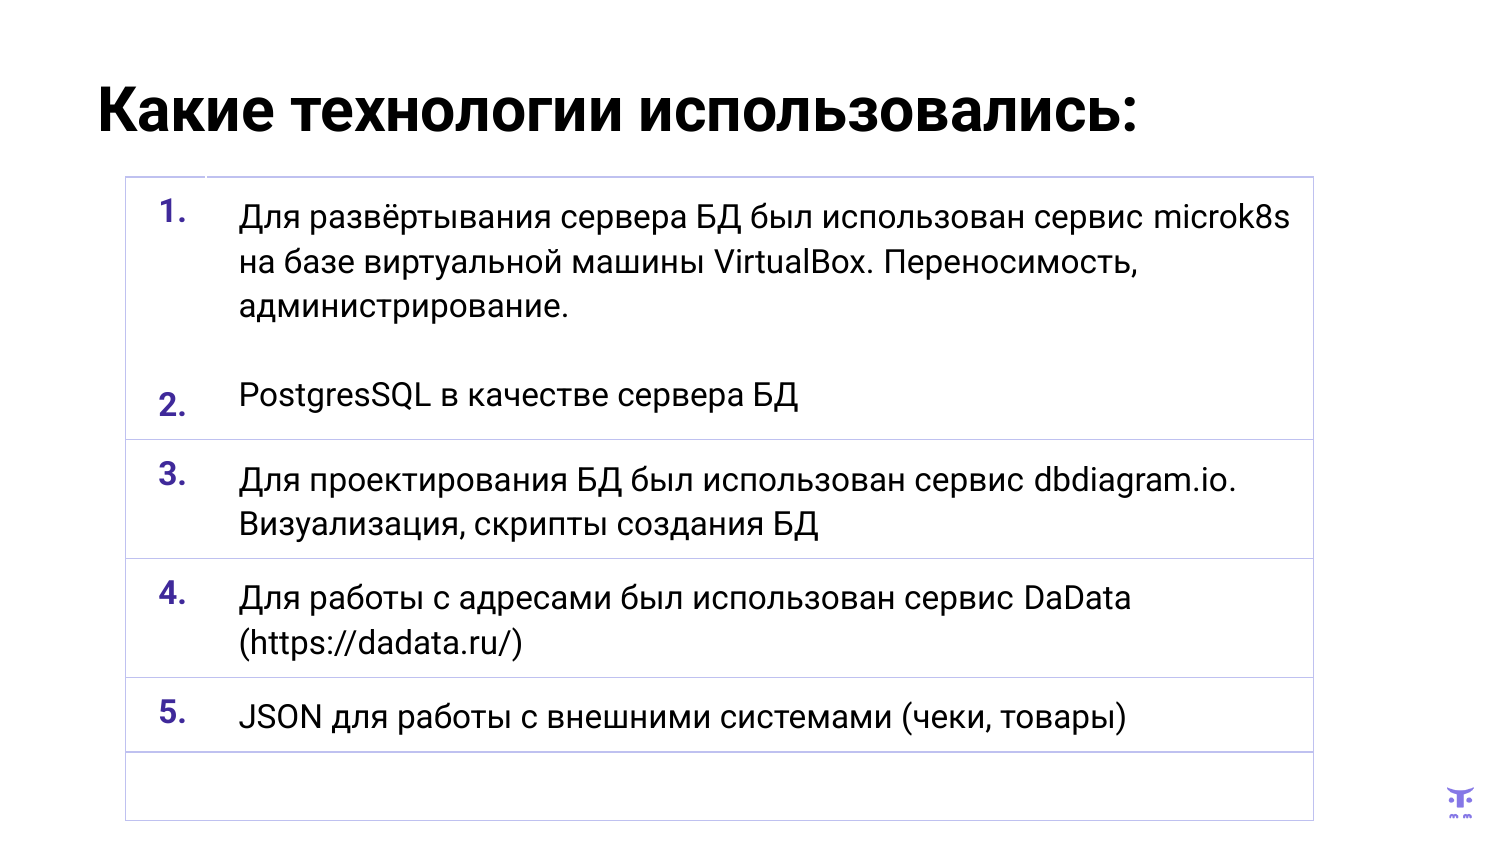

# Какие технологии использовались:

| 1. 2. | Для развёртывания сервера БД был использован сервис microk8s на базе виртуальной машины VirtualBox. Переносимость, администрирование. PostgresSQL в качестве сервера БД |
| --- | --- |
| 3. | Для проектирования БД был использован сервис dbdiagram.io. Визуализация, скрипты создания БД |
| 4. | Для работы с адресами был использован сервис DaData (https://dadata.ru/) |
| 5. | JSON для работы с внешними системами (чеки, товары) |
|  |  |